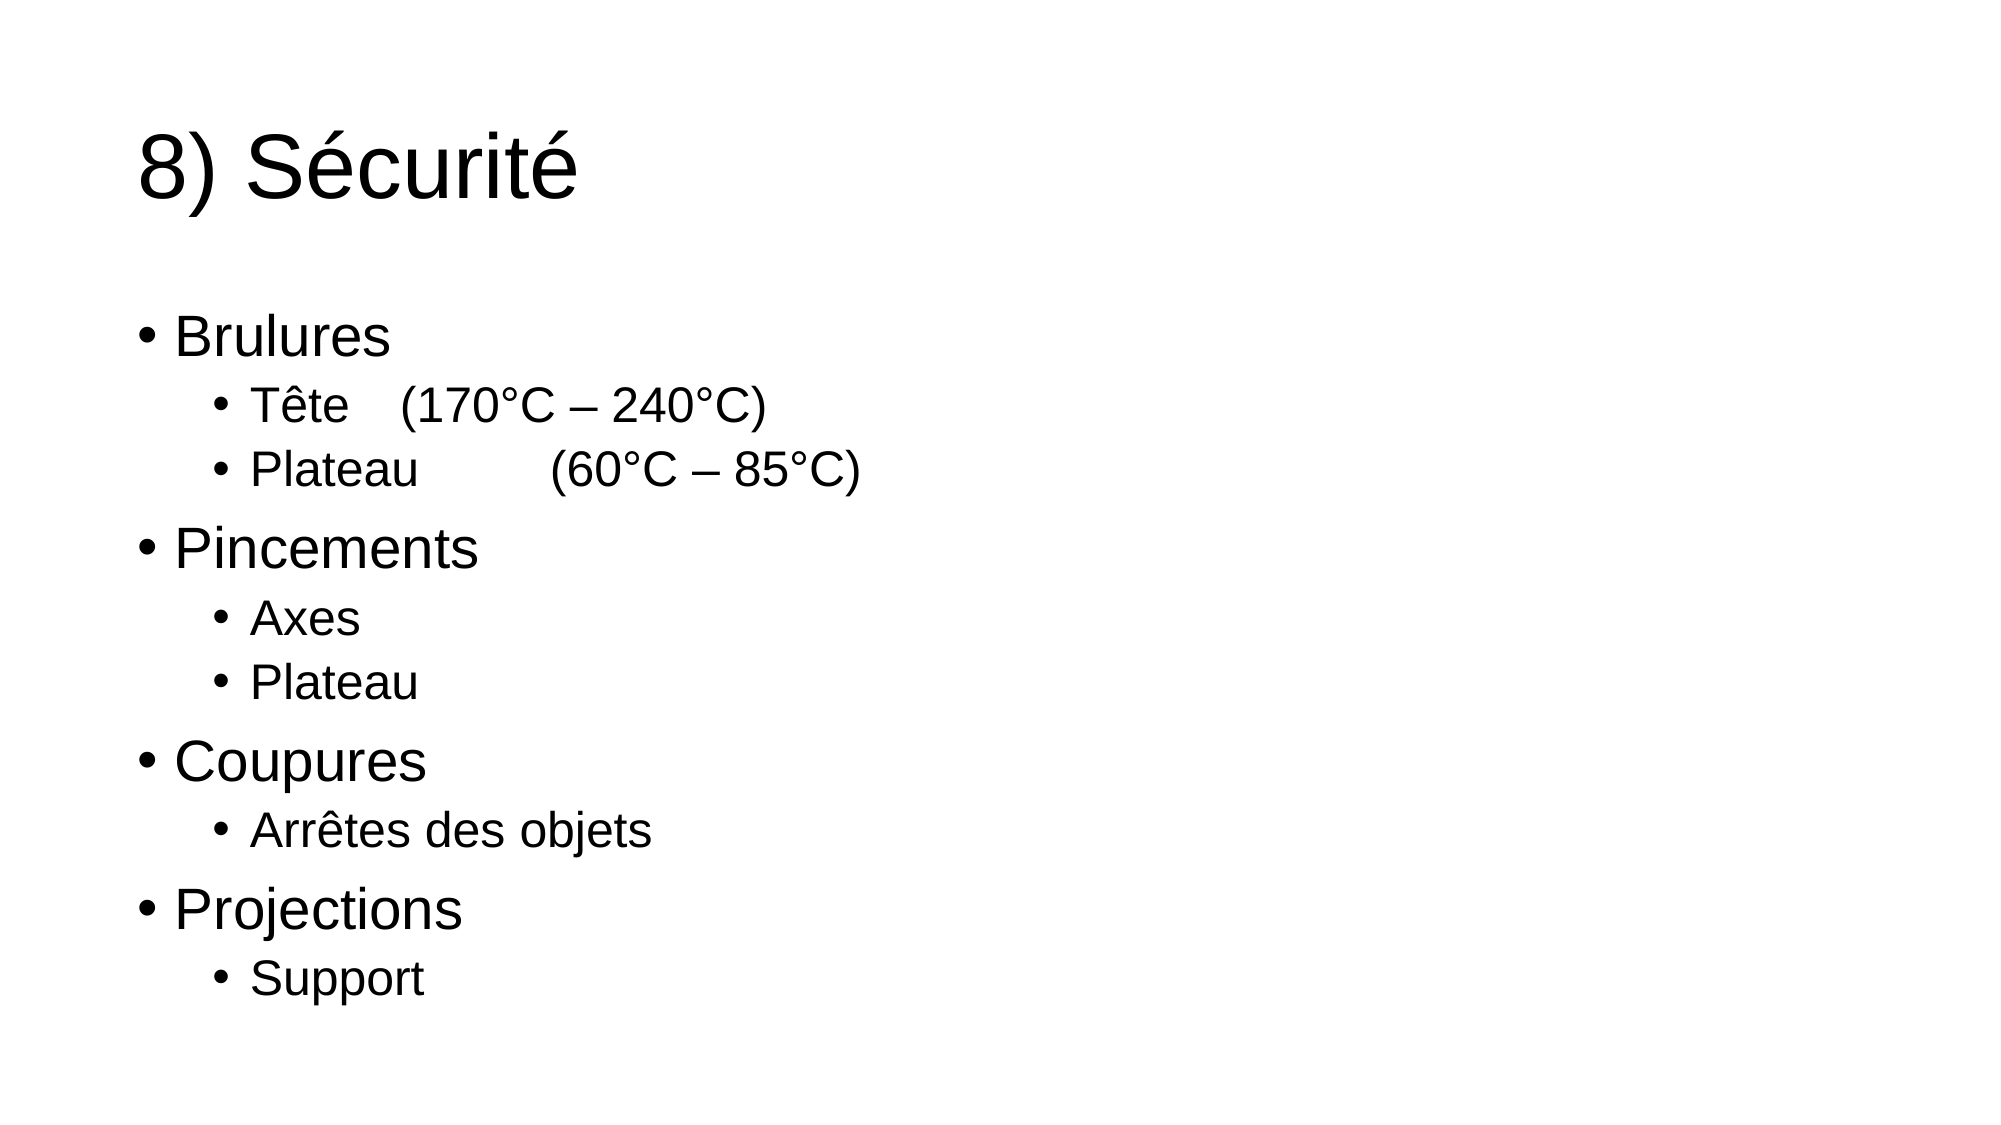

# 8) Sécurité
Brulures
Tête	(170°C – 240°C)
Plateau	(60°C – 85°C)
Pincements
Axes
Plateau
Coupures
Arrêtes des objets
Projections
Support